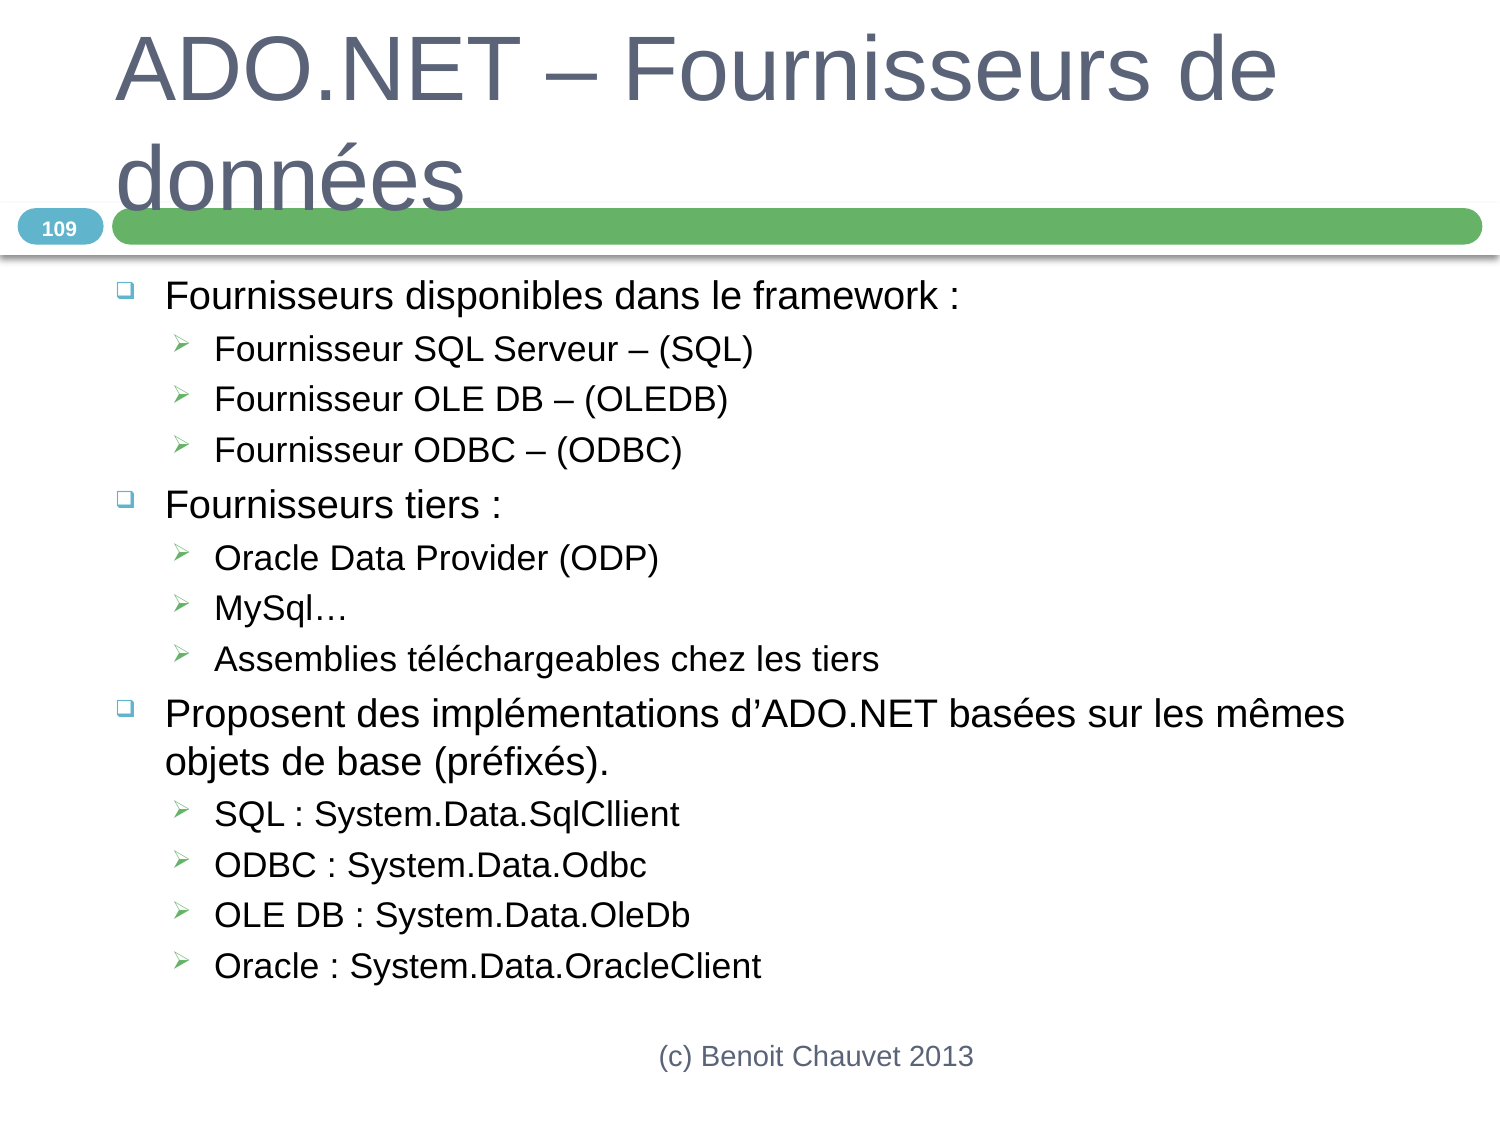

# ADO.NET – Fournisseurs de données
109
Fournisseurs disponibles dans le framework :
Fournisseur SQL Serveur – (SQL)
Fournisseur OLE DB – (OLEDB)
Fournisseur ODBC – (ODBC)
Fournisseurs tiers :
Oracle Data Provider (ODP)
MySql…
Assemblies téléchargeables chez les tiers
Proposent des implémentations d’ADO.NET basées sur les mêmes objets de base (préfixés).
SQL : System.Data.SqlCllient
ODBC : System.Data.Odbc
OLE DB : System.Data.OleDb
Oracle : System.Data.OracleClient

(c) Benoit Chauvet 2013